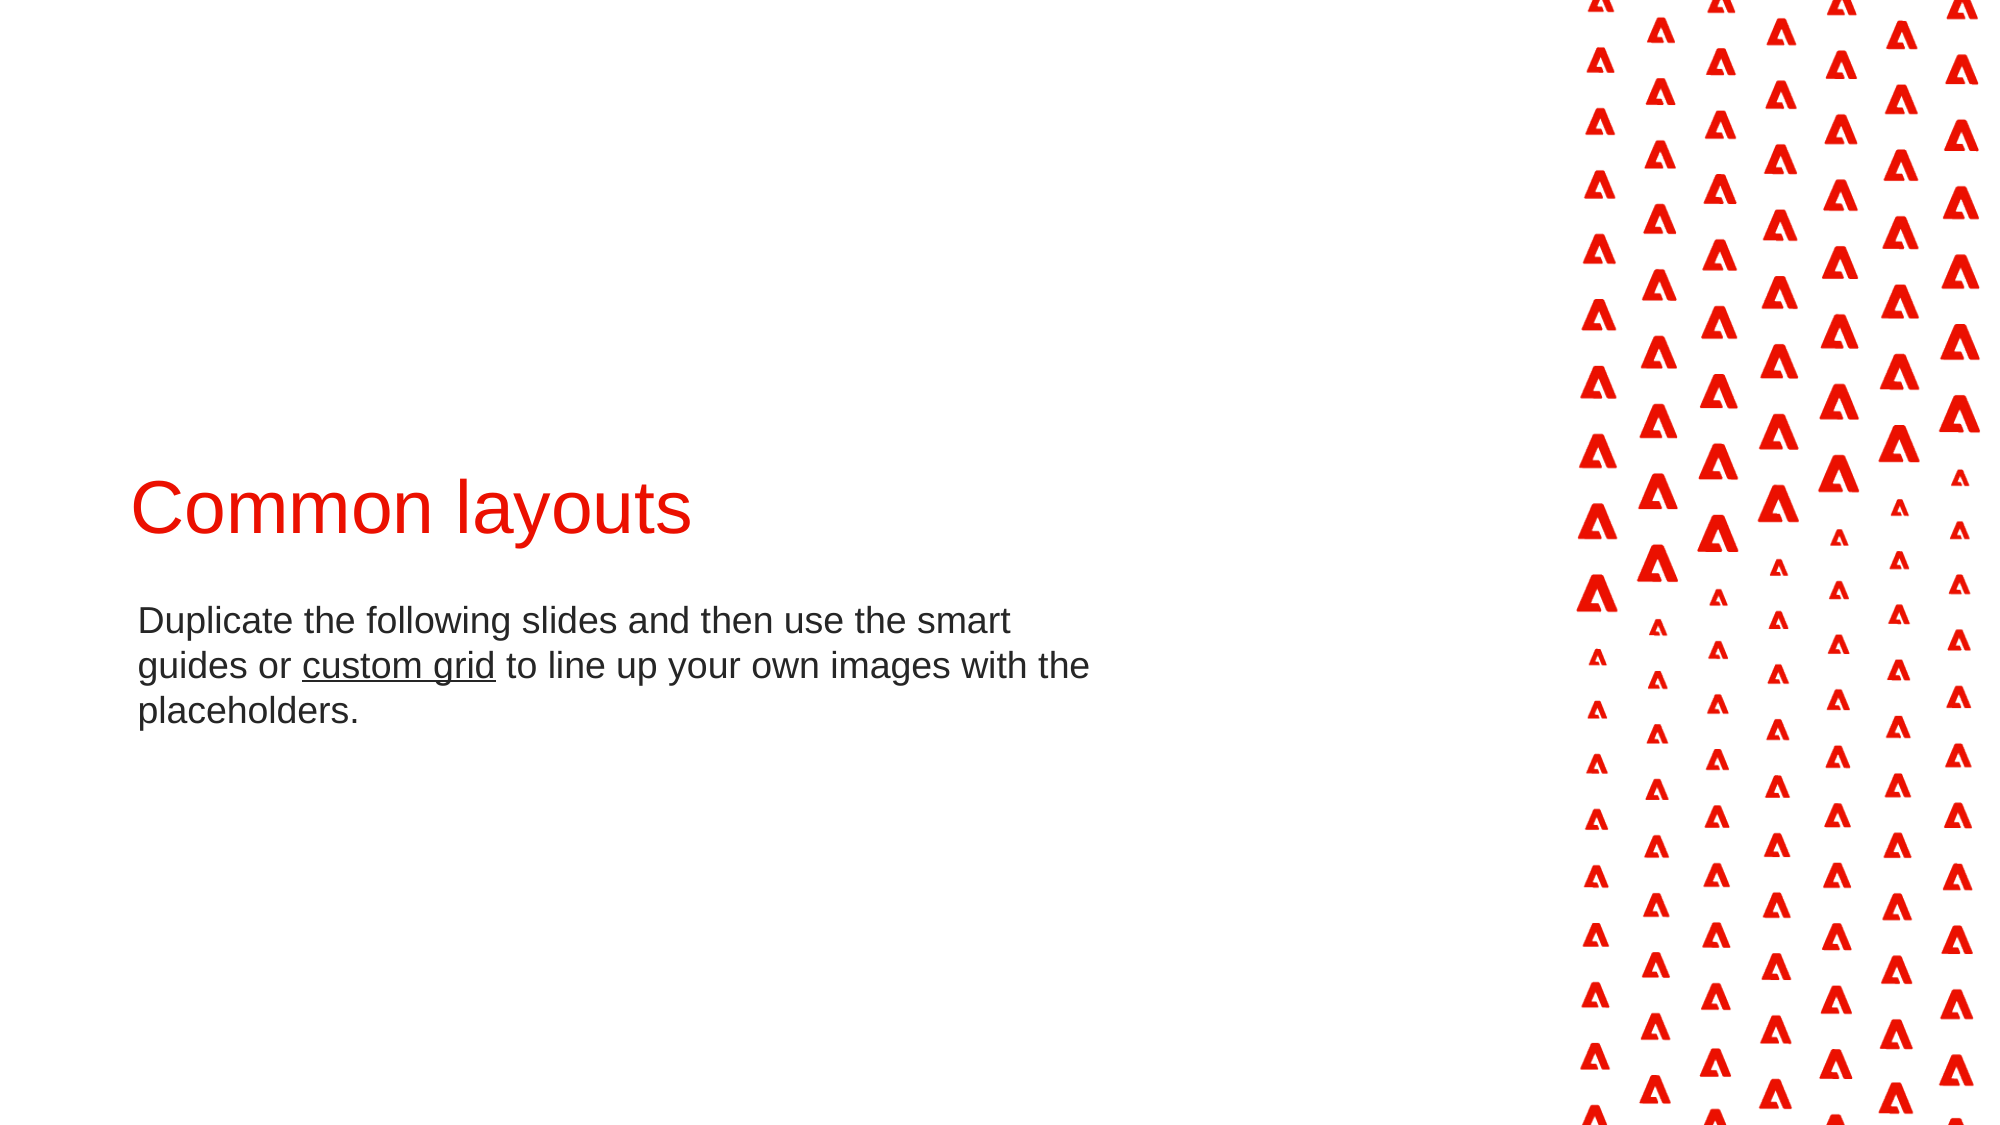

# Common layouts
Duplicate the following slides and then use the smart guides or custom grid to line up your own images with the placeholders.